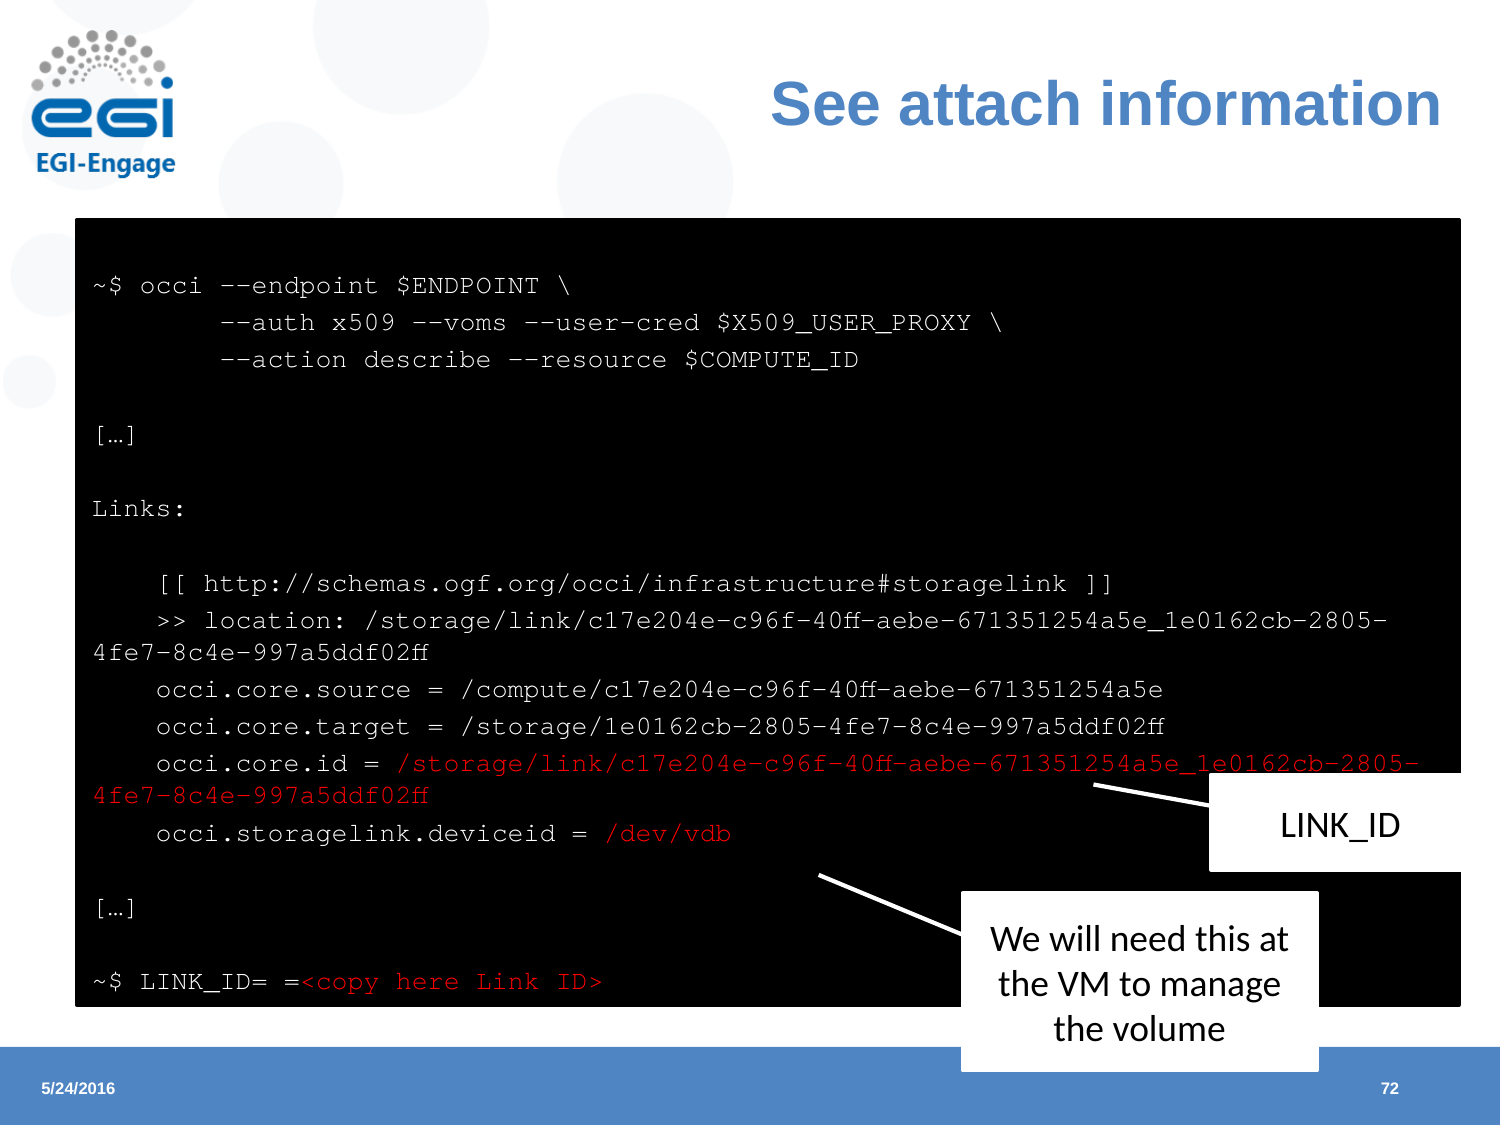

# See attach information

~$ occi --endpoint $ENDPOINT \
        --auth x509 --voms --user-cred $X509_USER_PROXY \
        --action describe --resource $COMPUTE_ID

[…]

Links:

    [[ http://schemas.ogf.org/occi/infrastructure#storagelink ]]
    >> location: /storage/link/c17e204e-c96f-40ff-aebe-671351254a5e_1e0162cb-2805-4fe7-8c4e-997a5ddf02ff
    occi.core.source = /compute/c17e204e-c96f-40ff-aebe-671351254a5e
    occi.core.target = /storage/1e0162cb-2805-4fe7-8c4e-997a5ddf02ff
    occi.core.id = /storage/link/c17e204e-c96f-40ff-aebe-671351254a5e_1e0162cb-2805-4fe7-8c4e-997a5ddf02ff
    occi.storagelink.deviceid = /dev/vdb

[…]

~$ LINK_ID= =<copy here Link ID>
LINK_ID
We will need this at the VM to manage the volume